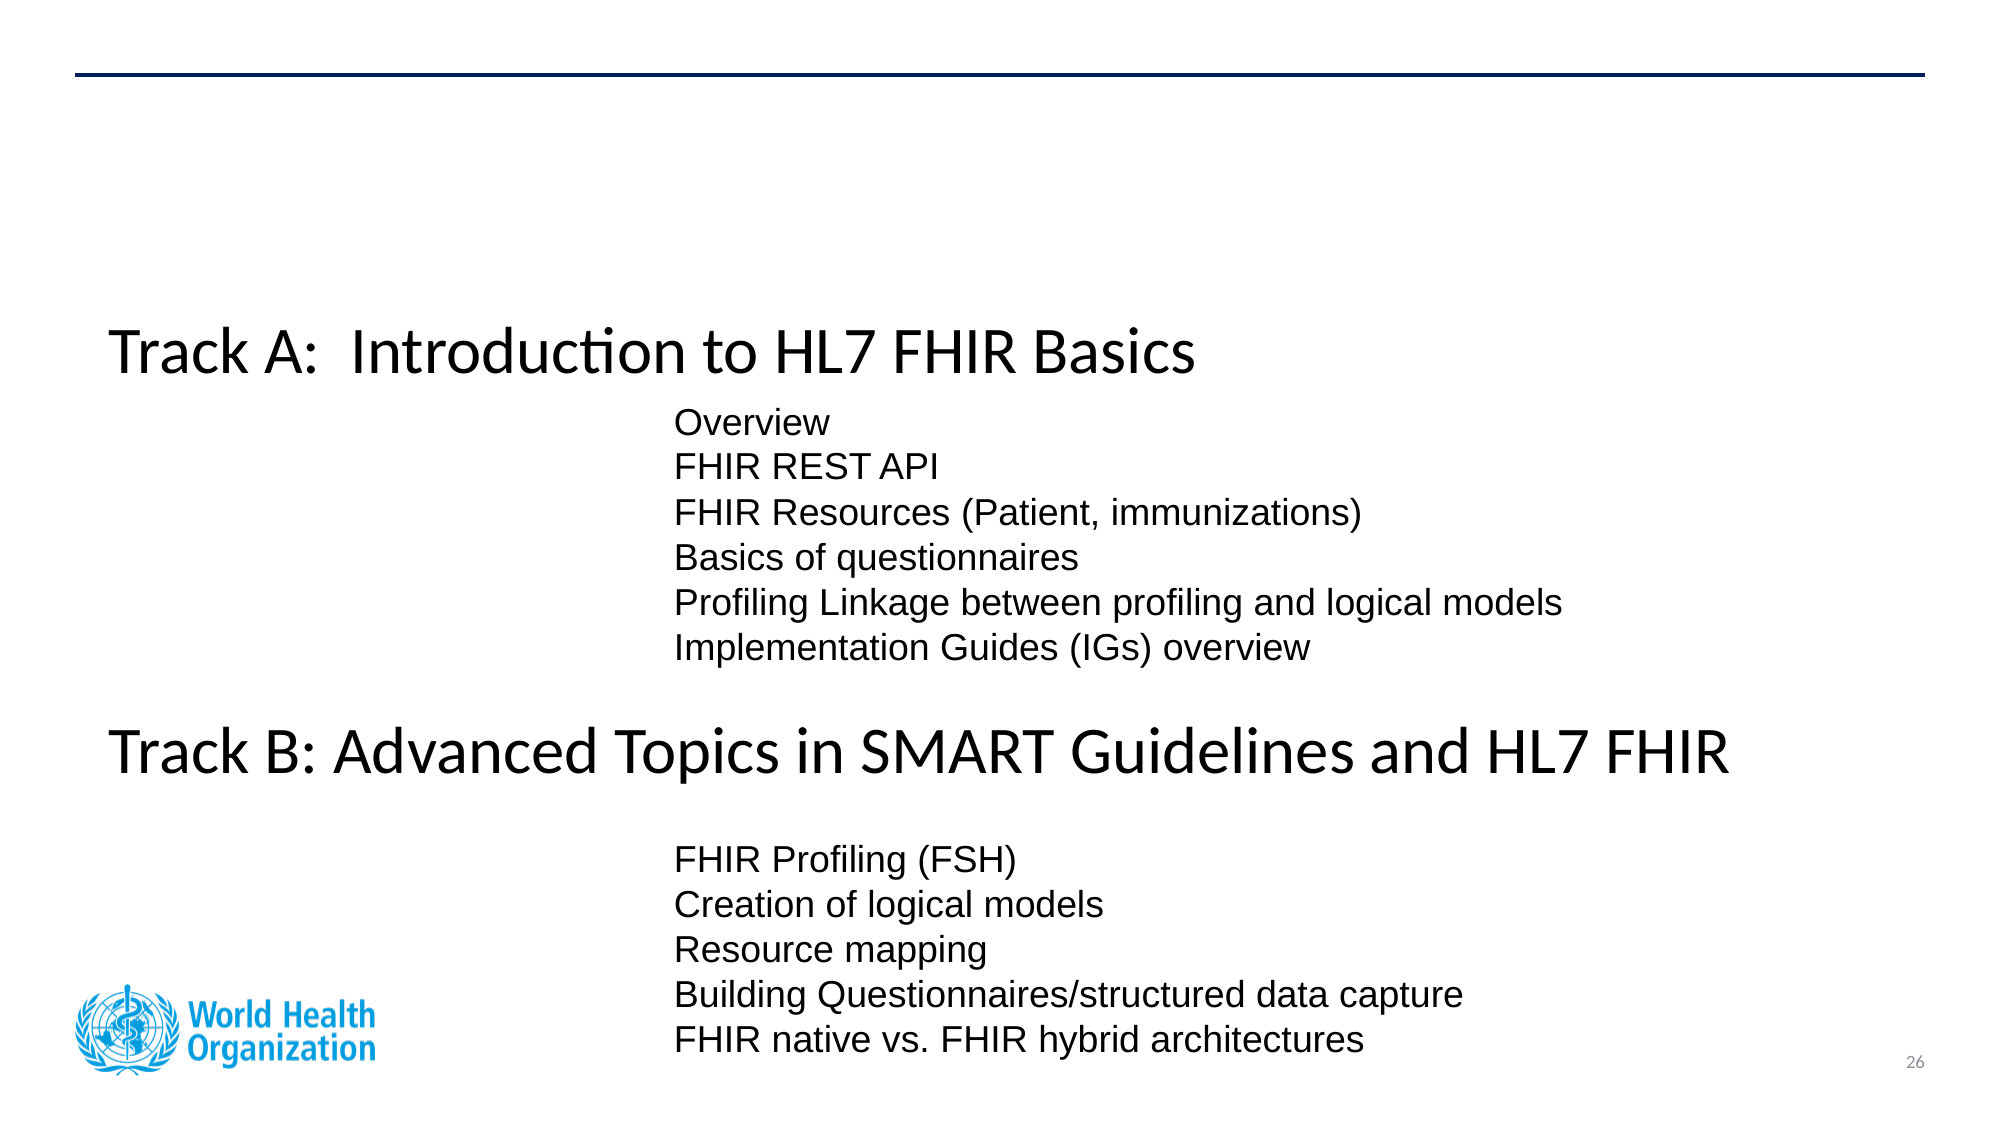

#
Track A:  Introduction to HL7 FHIR Basics

Track B: Advanced Topics in SMART Guidelines and HL7 FHIR
Overview
FHIR REST API
FHIR Resources (Patient, immunizations)
Basics of questionnaires
Profiling Linkage between profiling and logical models Implementation Guides (IGs) overview
FHIR Profiling (FSH)
Creation of logical models
Resource mapping
Building Questionnaires/structured data capture
FHIR native vs. FHIR hybrid architectures

26